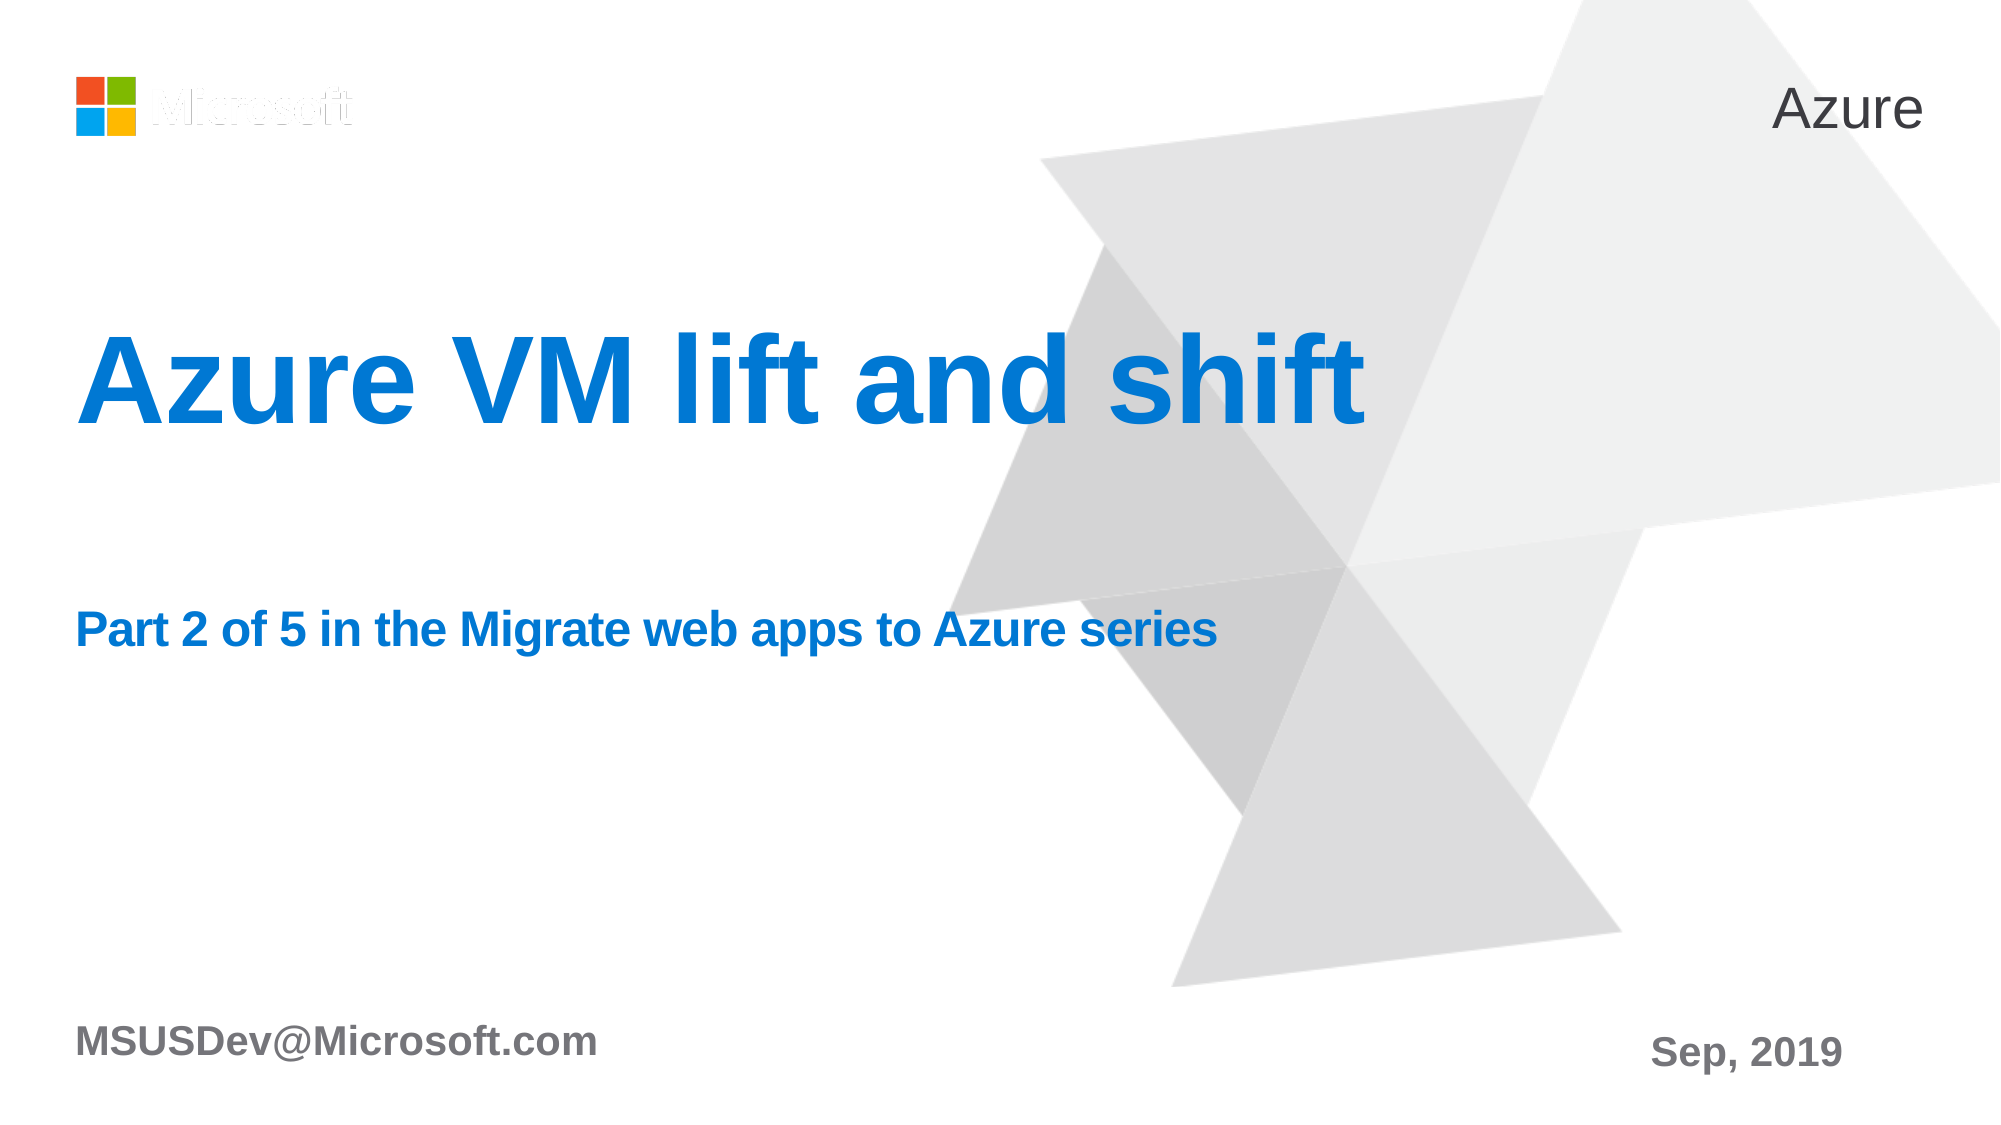

# Azure VM lift and shift
Part 2 of 5 in the Migrate web apps to Azure series
MSUSDev@Microsoft.com
Sep, 2019